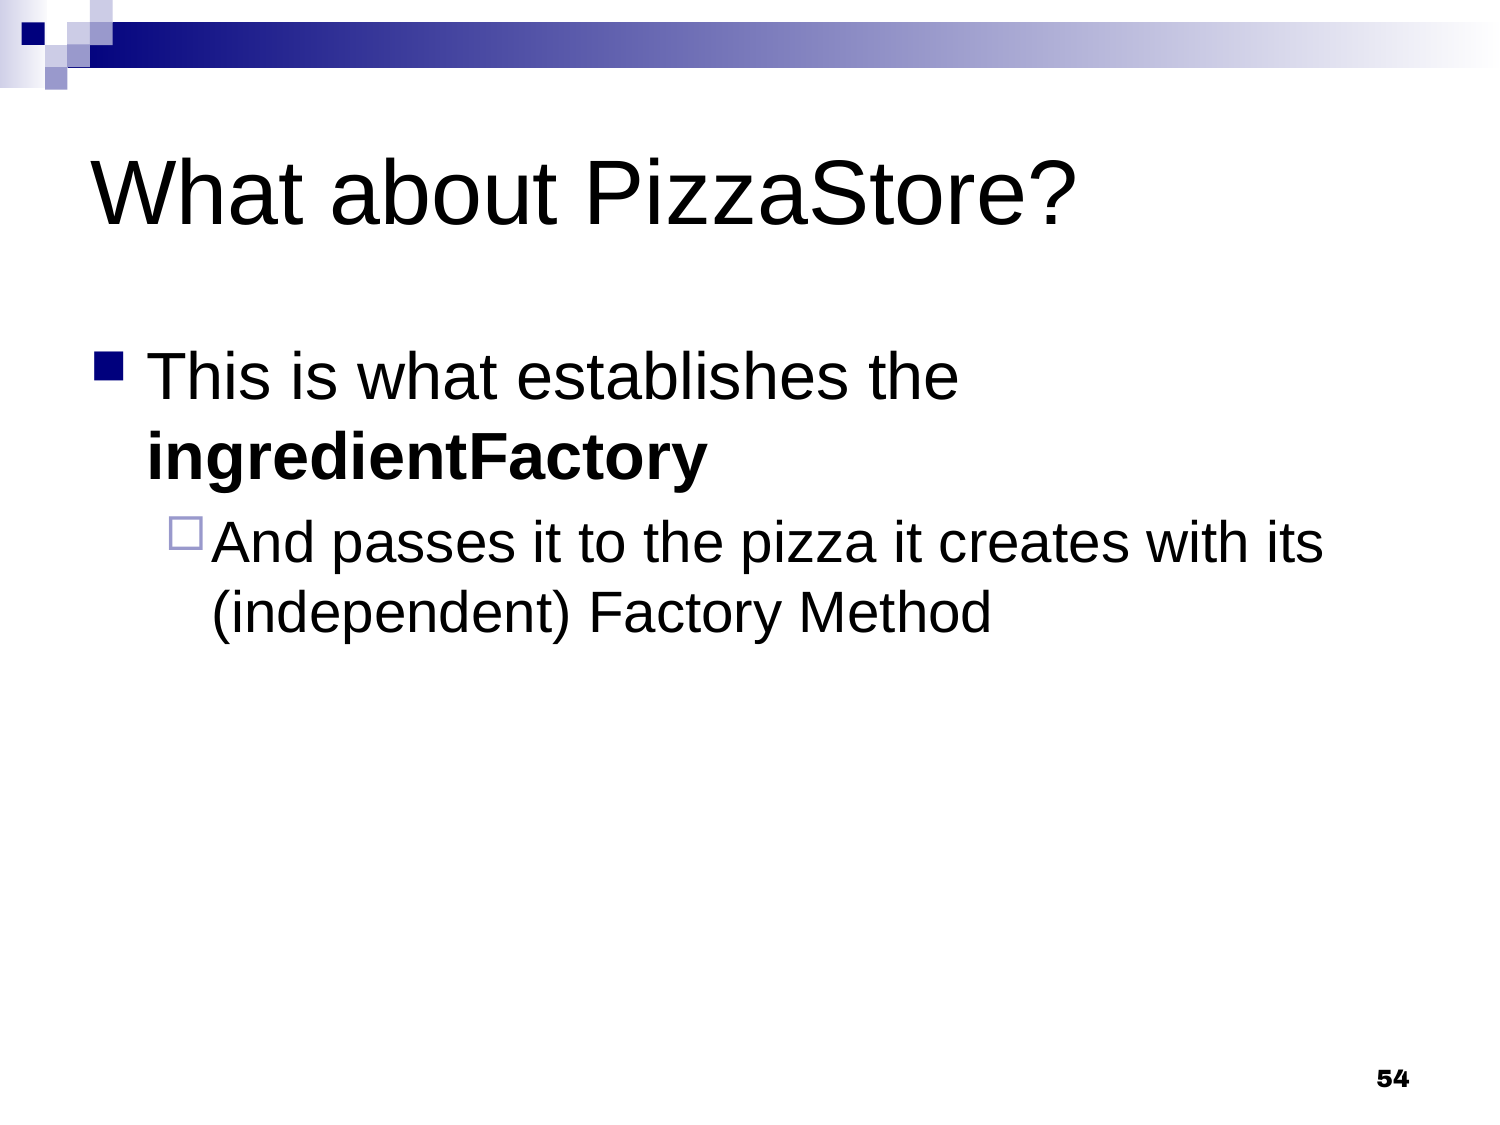

# What about PizzaStore?
This is what establishes the ingredientFactory
And passes it to the pizza it creates with its (independent) Factory Method
54